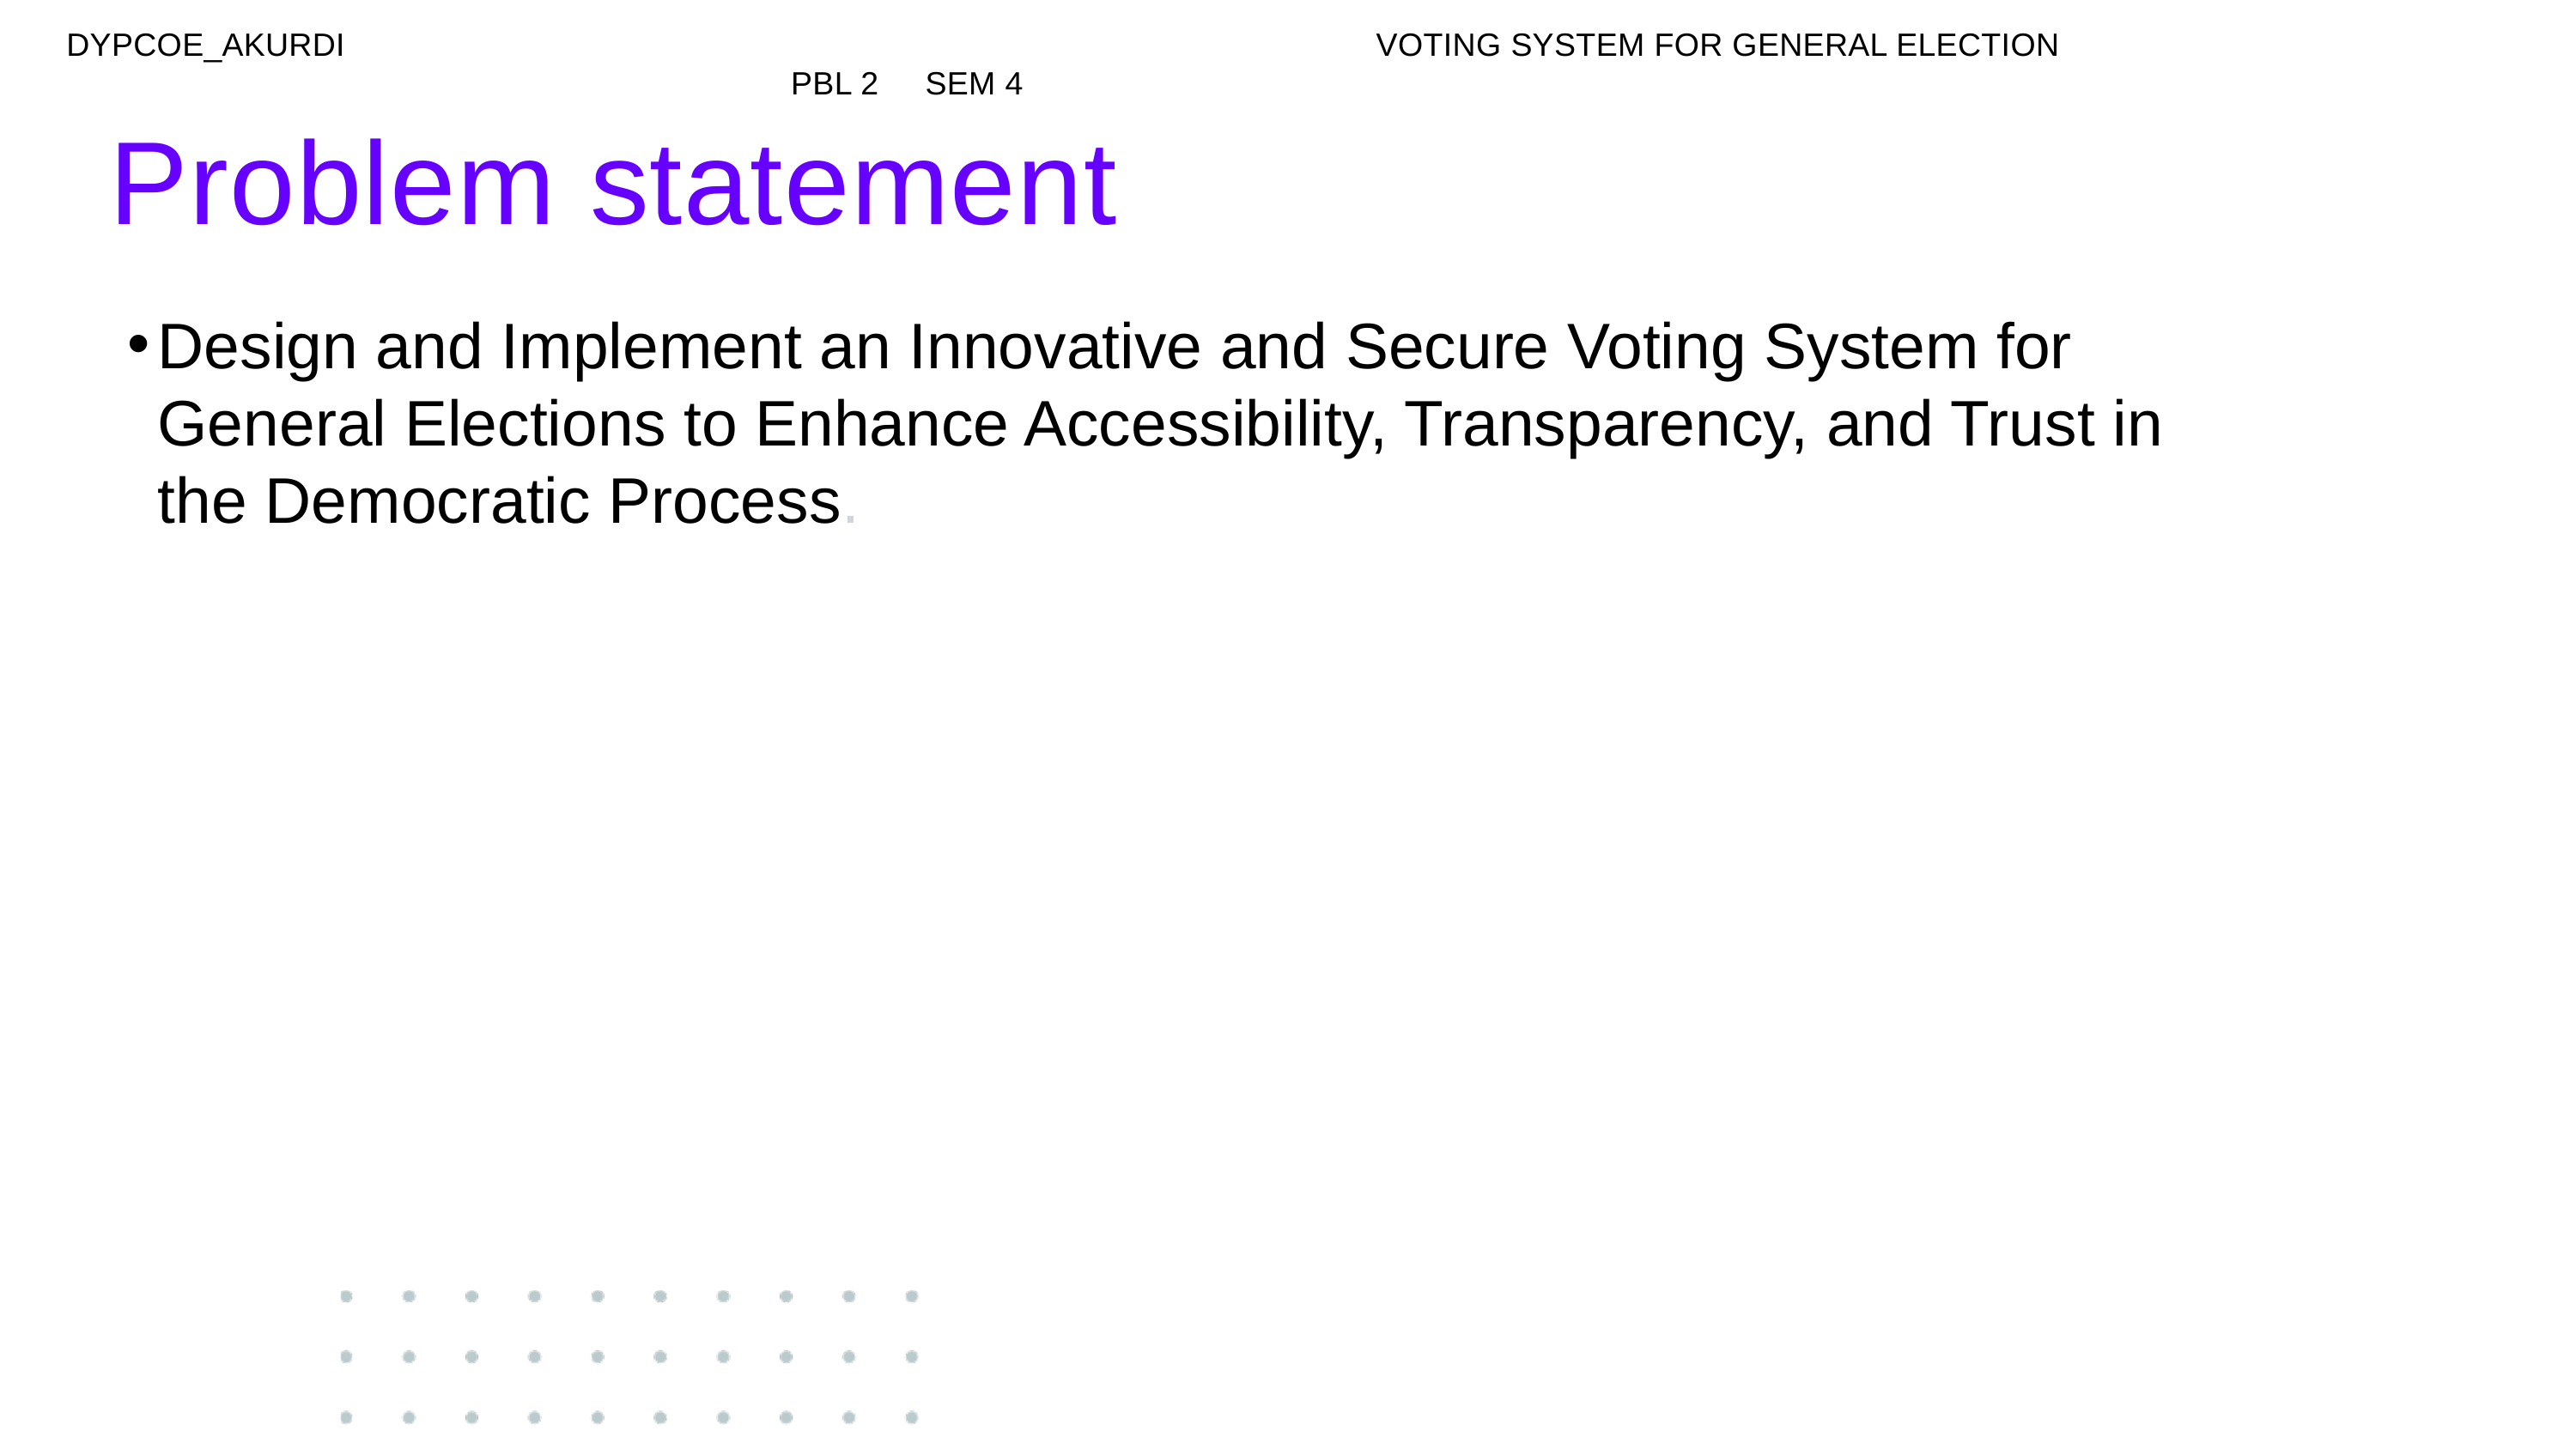

DYPCOE_AKURDI                                                                                                               VOTING SYSTEM FOR GENERAL ELECTION                                                                                                                               PBL 2     SEM 4
Problem statement
Design and Implement an Innovative and Secure Voting System for General Elections to Enhance Accessibility, Transparency, and Trust in the Democratic Process.